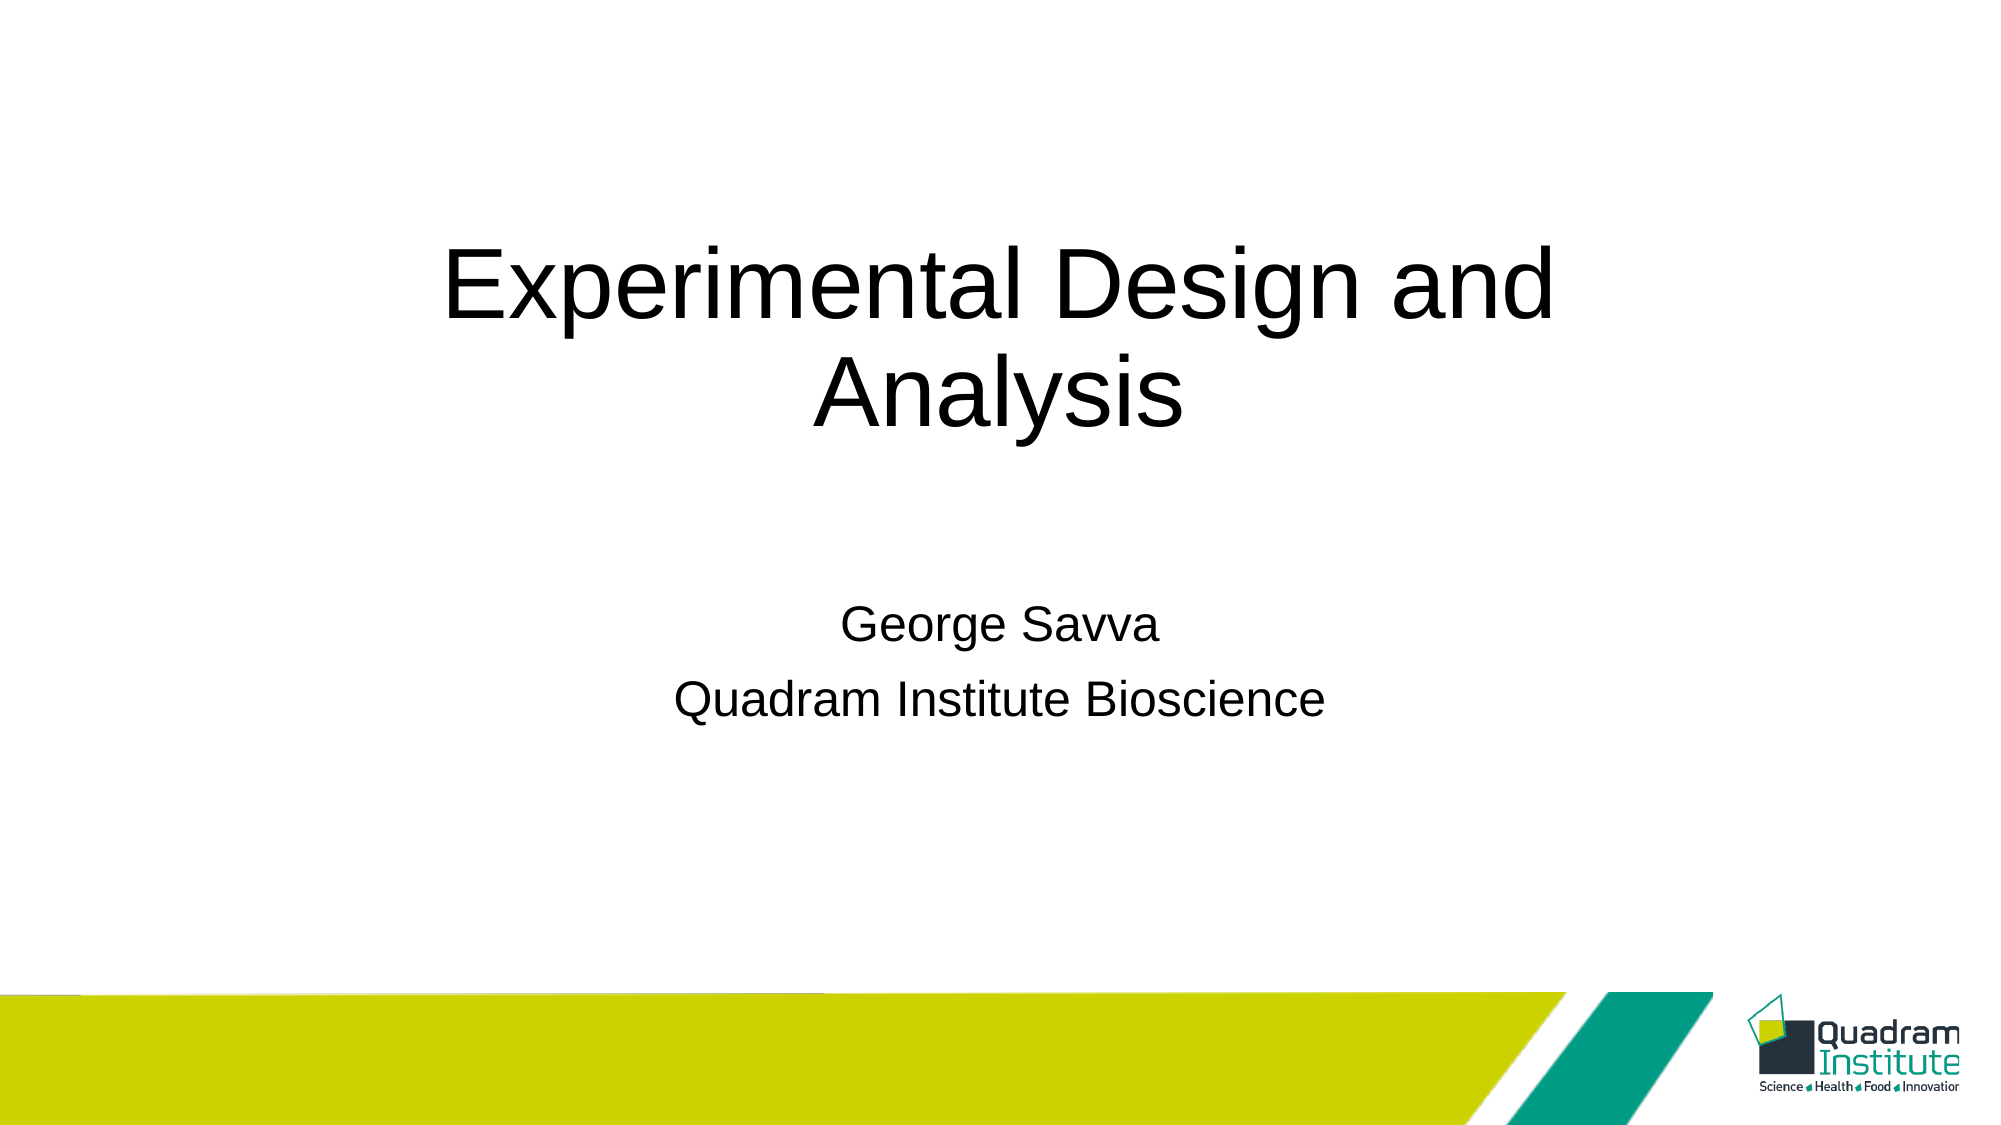

# Experimental Design and Analysis
George Savva
Quadram Institute Bioscience